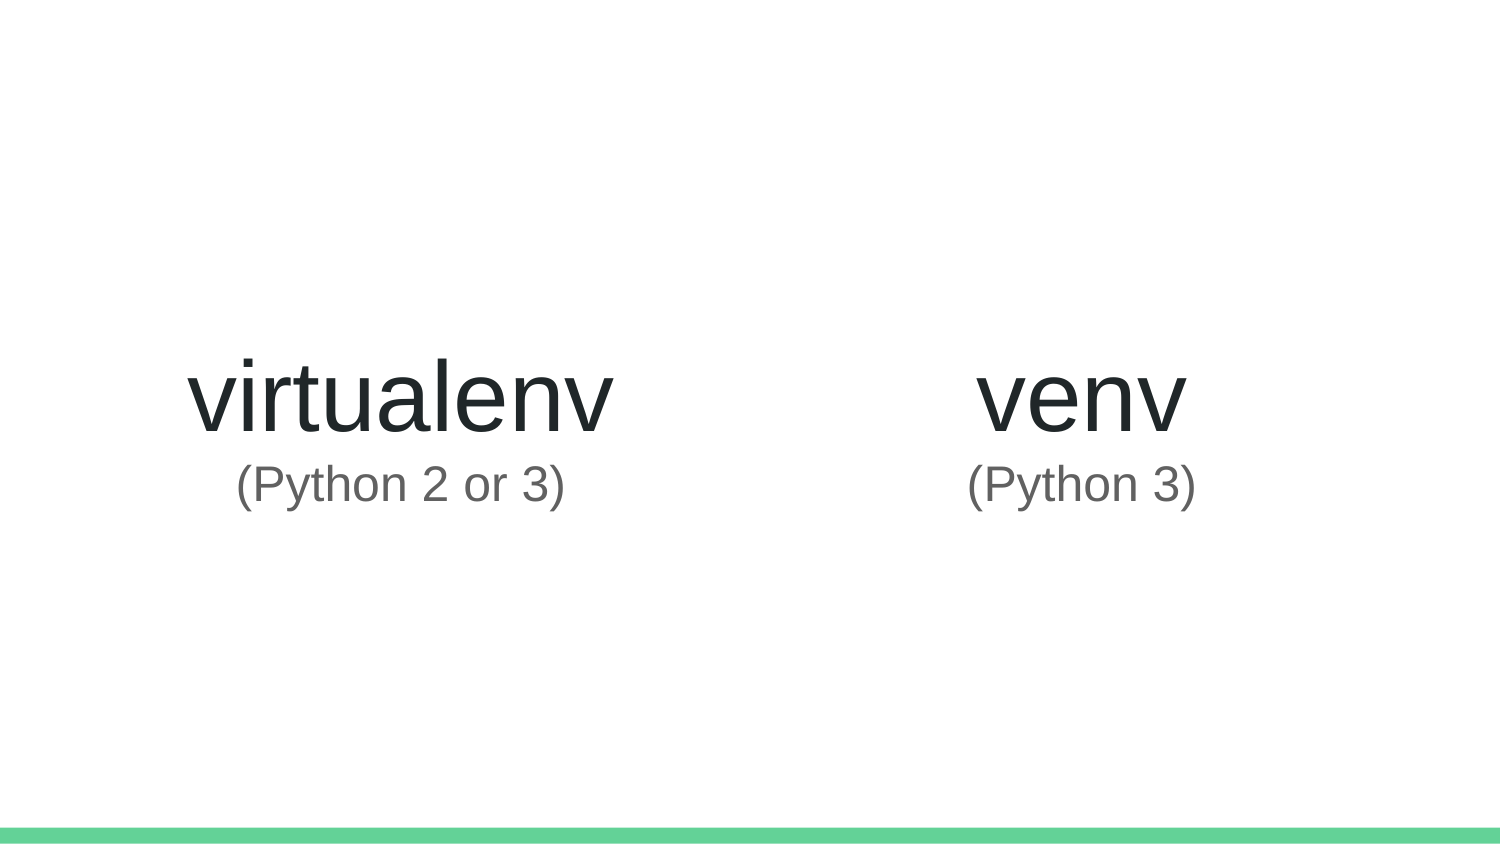

# virtualenv
(Python 2 or 3)
venv
(Python 3)